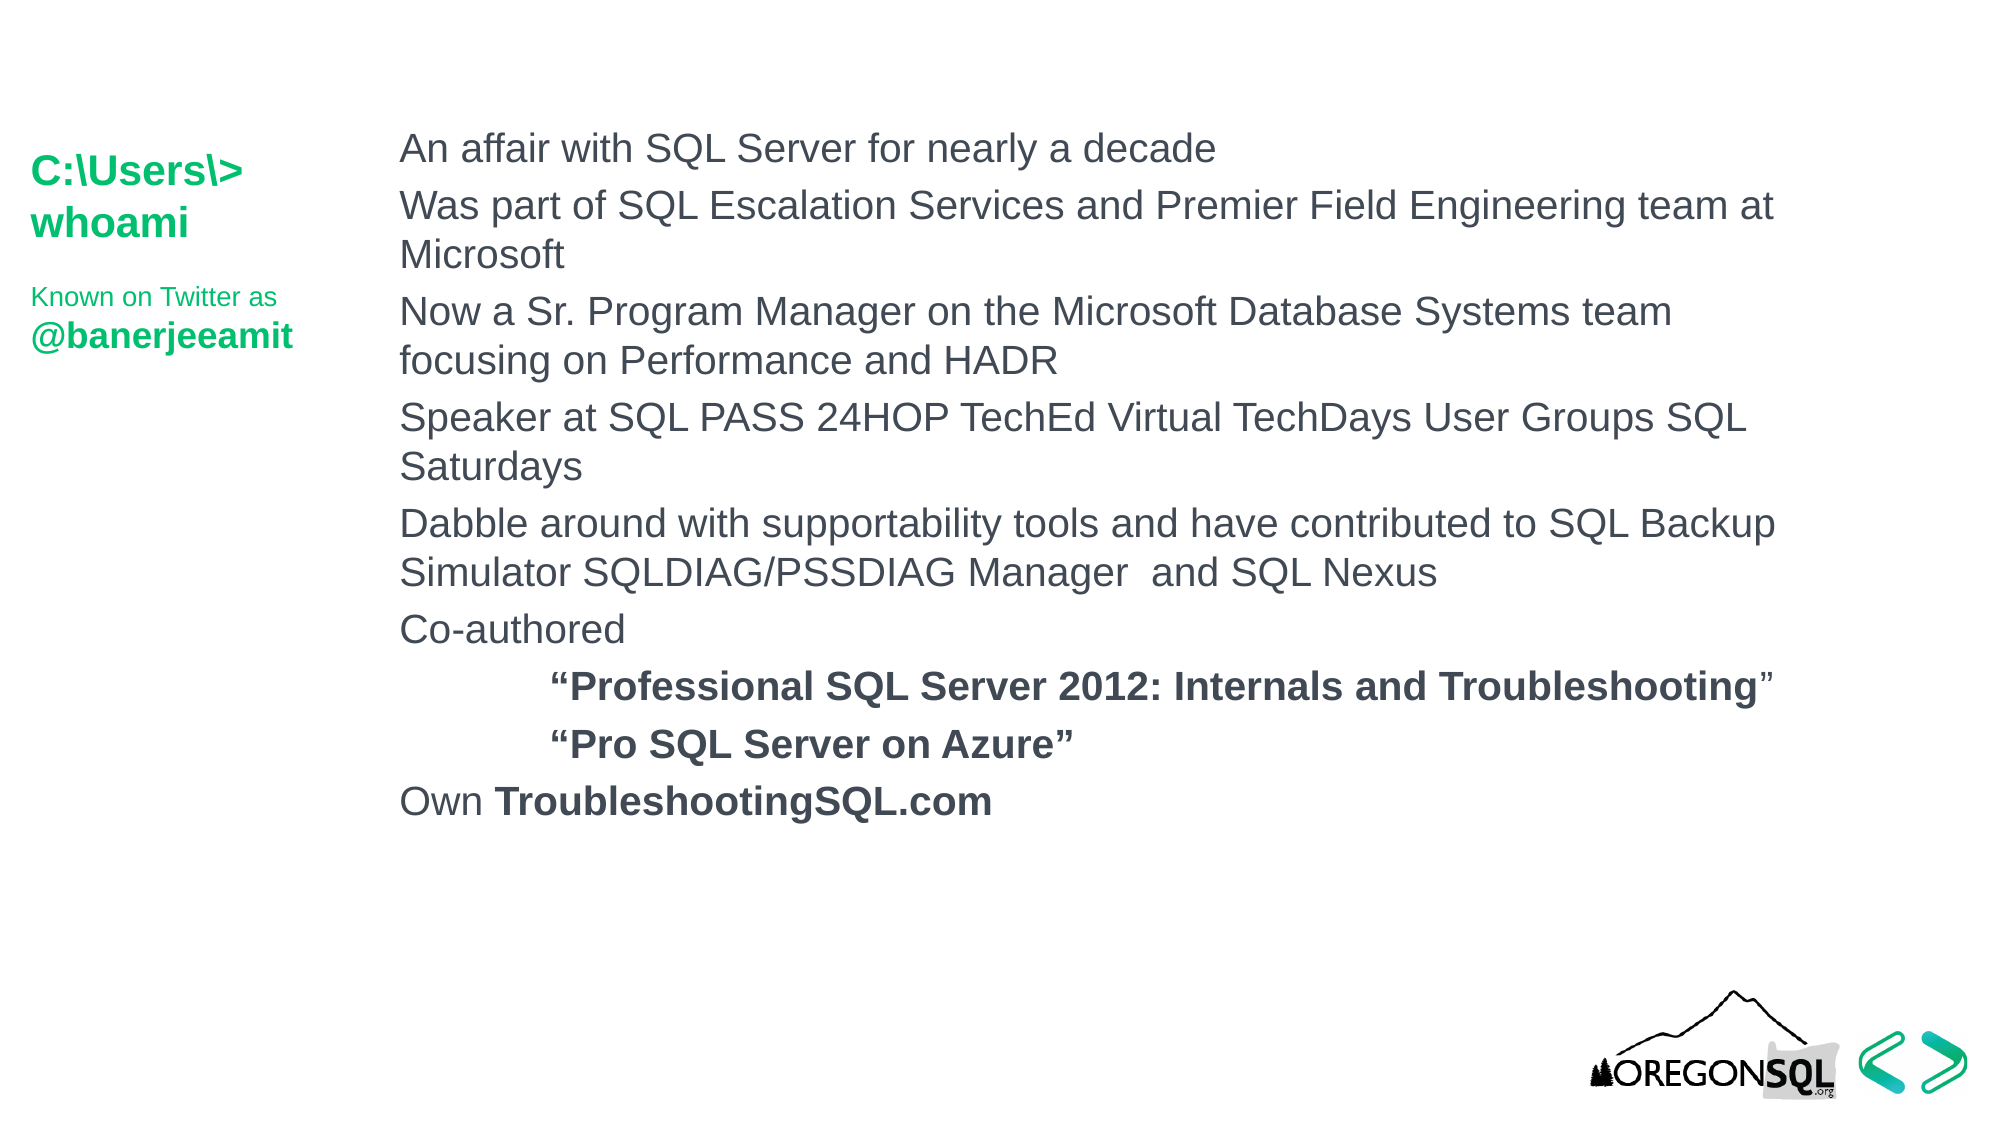

2
C:\Users\>
whoami
Known on Twitter as
@banerjeeamit
An affair with SQL Server for nearly a decade
Was part of SQL Escalation Services and Premier Field Engineering team at Microsoft
Now a Sr. Program Manager on the Microsoft Database Systems team focusing on Performance and HADR
Speaker at SQL PASS 24HOP TechEd Virtual TechDays User Groups SQL Saturdays
Dabble around with supportability tools and have contributed to SQL Backup Simulator SQLDIAG/PSSDIAG Manager  and SQL Nexus
Co-authored
	“Professional SQL Server 2012: Internals and Troubleshooting”
	“Pro SQL Server on Azure”
Own TroubleshootingSQL.com